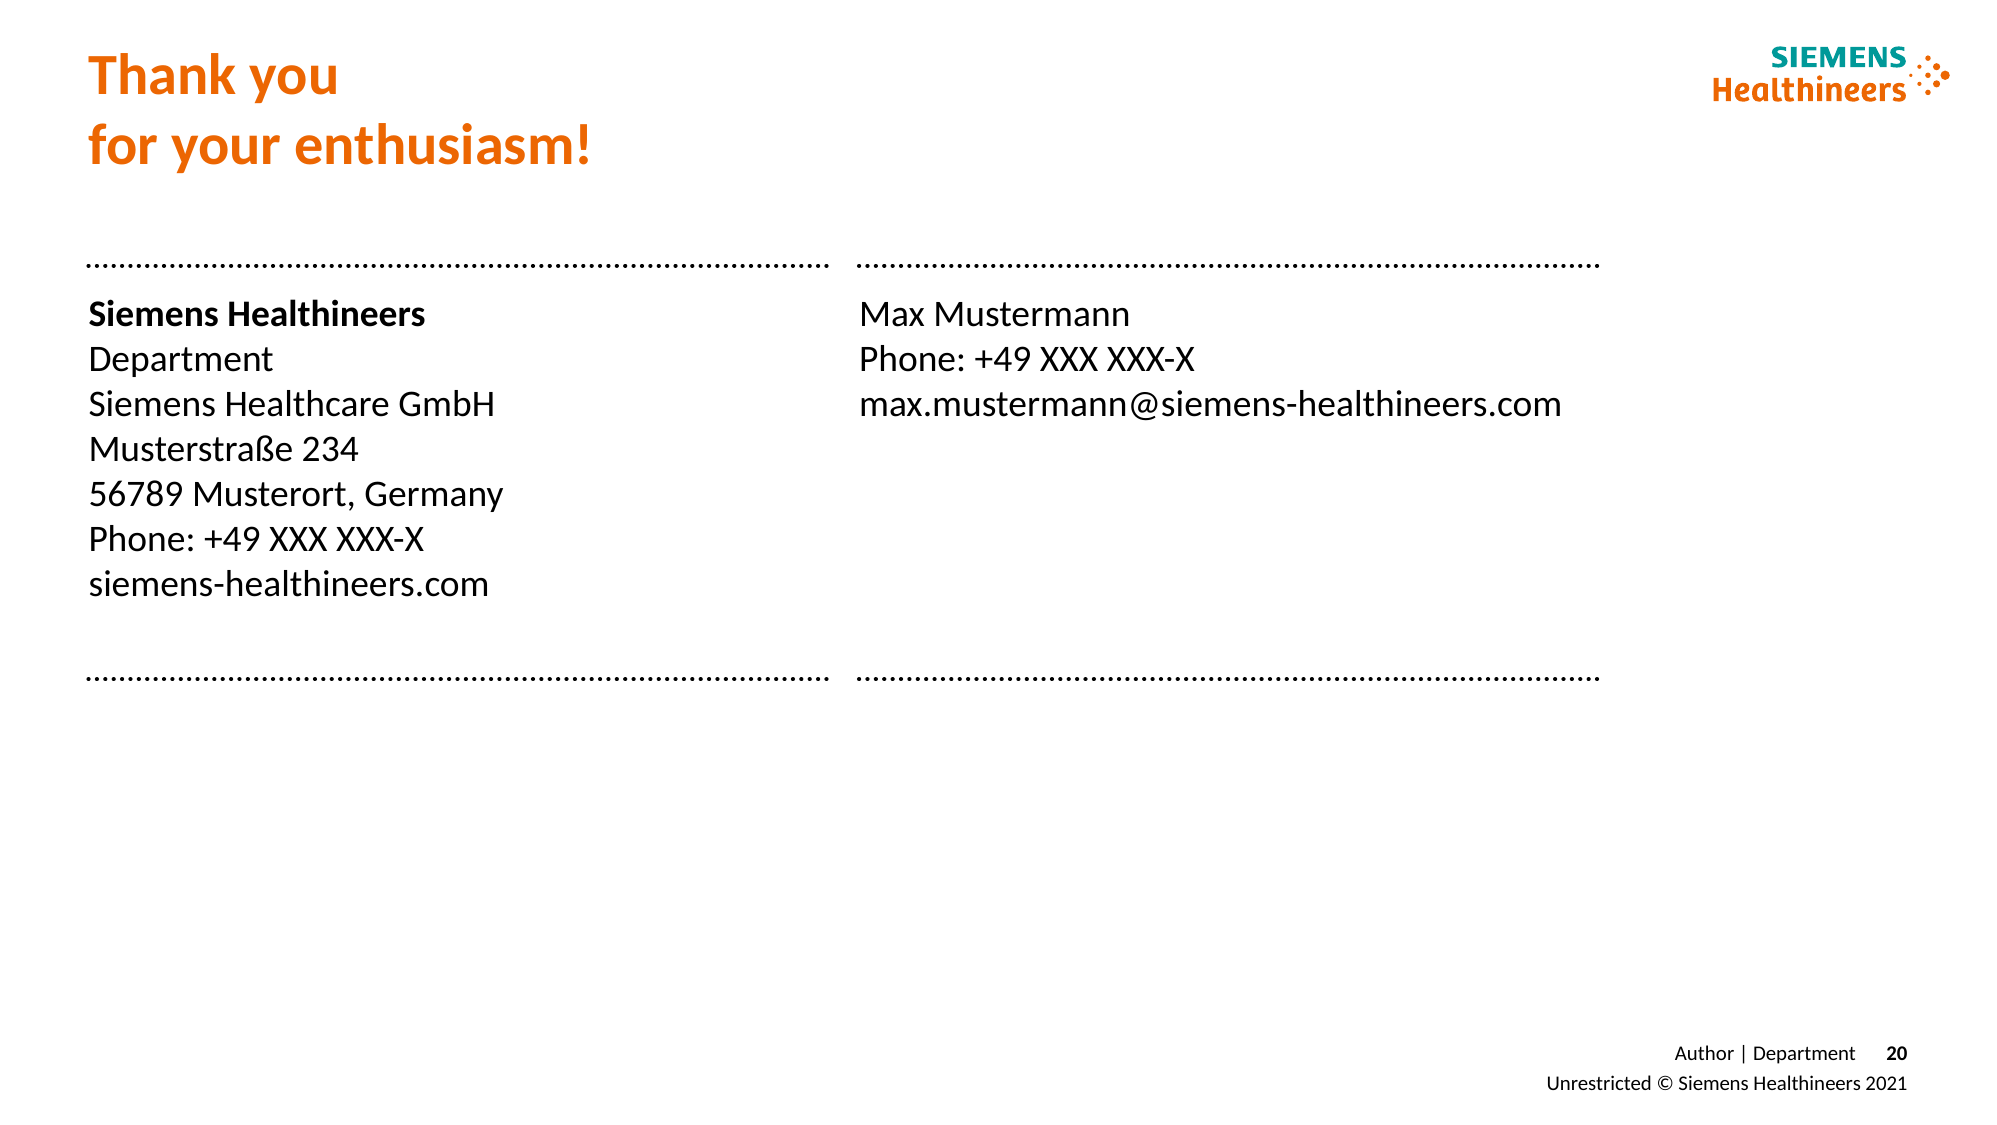

# Thank you for your enthusiasm!
Siemens Healthineers
Department
Siemens Healthcare GmbH
Musterstraße 234
56789 Musterort, Germany
Phone: +49 XXX XXX-X
siemens-healthineers.com
Max Mustermann
Phone: +49 XXX XXX-X
max.mustermann@siemens-healthineers.com

Author | Department